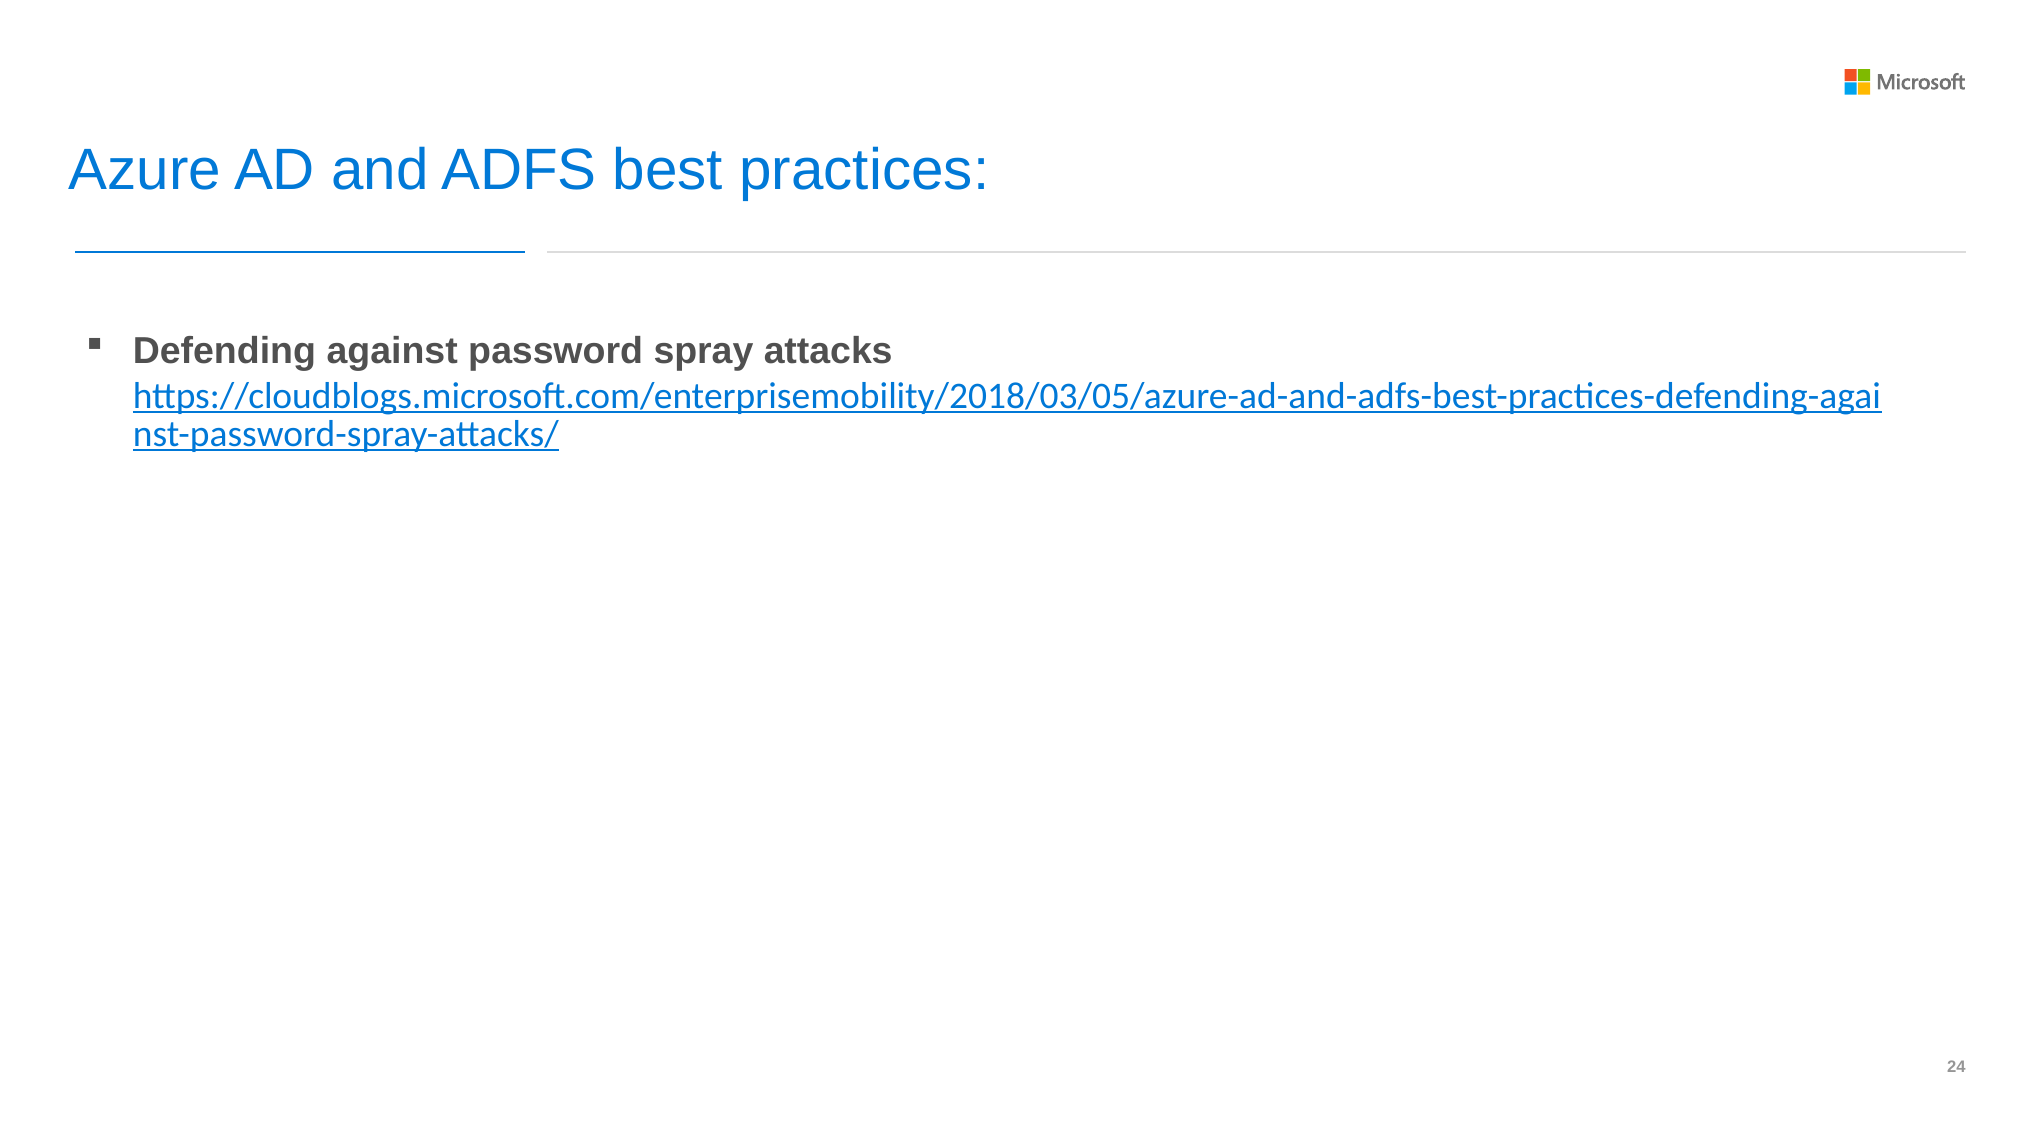

Azure AD and ADFS best practices:
Defending against password spray attacks https://cloudblogs.microsoft.com/enterprisemobility/2018/03/05/azure-ad-and-adfs-best-practices-defending-against-password-spray-attacks/
24